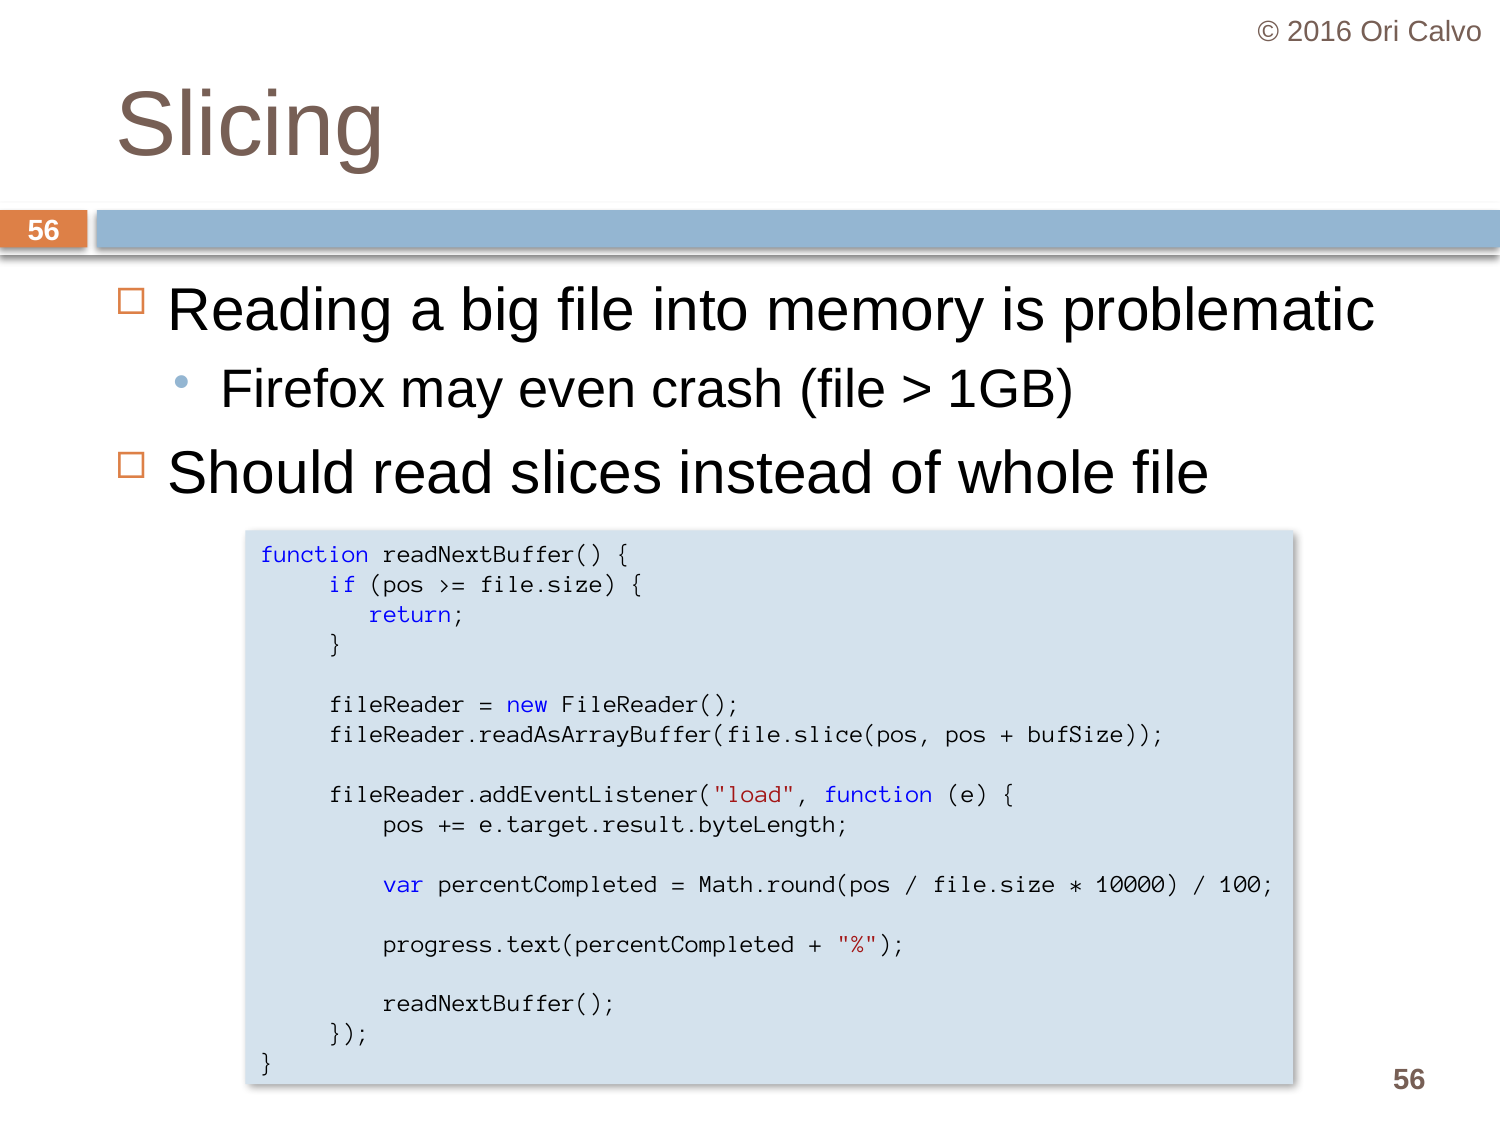

© 2016 Ori Calvo
# Slicing
56
Reading a big file into memory is problematic
Firefox may even crash (file > 1GB)
Should read slices instead of whole file
function readNextBuffer() {
     if (pos >= file.size) {
        return;
     }

     fileReader = new FileReader();
     fileReader.readAsArrayBuffer(file.slice(pos, pos + bufSize));

     fileReader.addEventListener("load", function (e) {
         pos += e.target.result.byteLength;

         var percentCompleted = Math.round(pos / file.size * 10000) / 100;

         progress.text(percentCompleted + "%");

         readNextBuffer();
     });
}